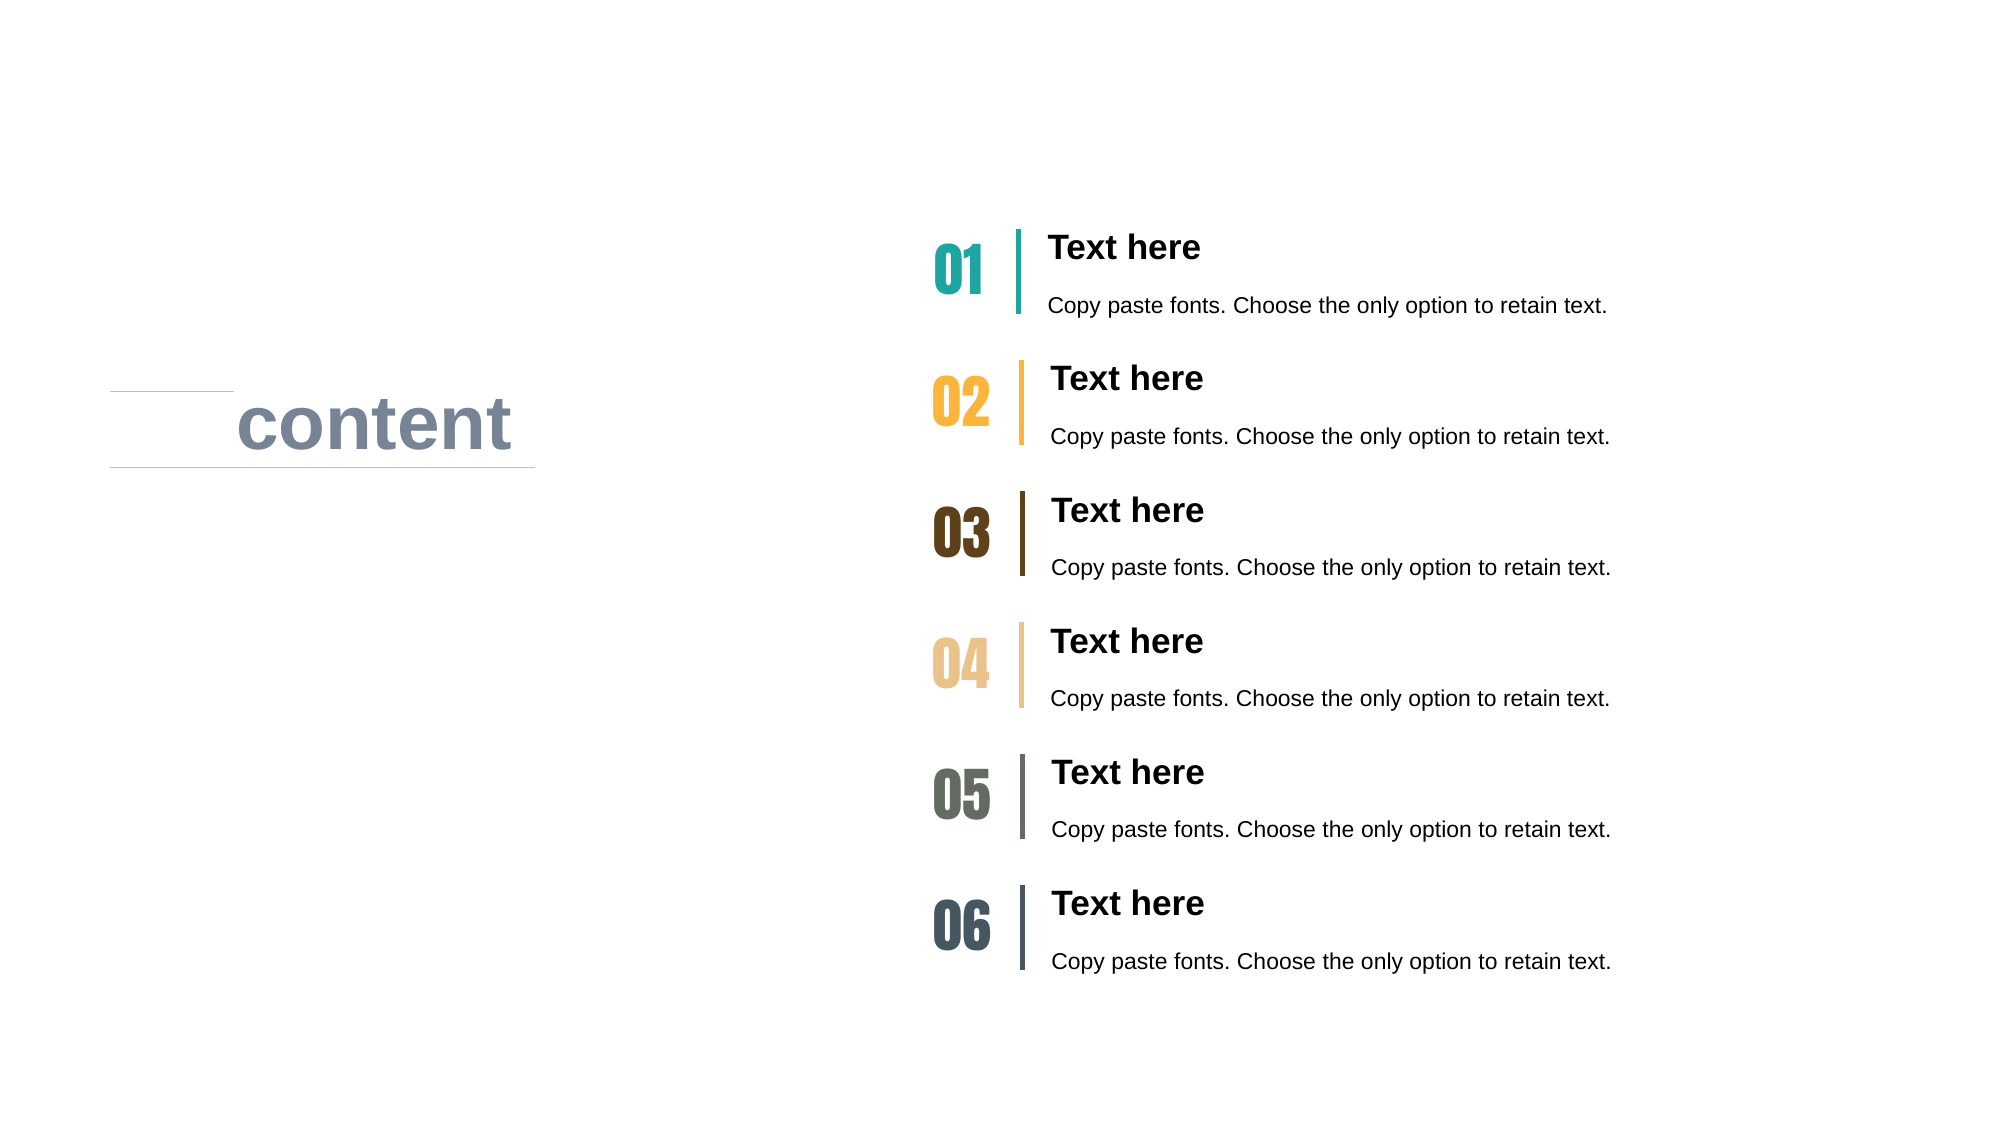

Text here
01
Copy paste fonts. Choose the only option to retain text.
Text here
content
02
Copy paste fonts. Choose the only option to retain text.
Text here
03
Copy paste fonts. Choose the only option to retain text.
Text here
04
Copy paste fonts. Choose the only option to retain text.
Text here
05
Copy paste fonts. Choose the only option to retain text.
Text here
06
Copy paste fonts. Choose the only option to retain text.